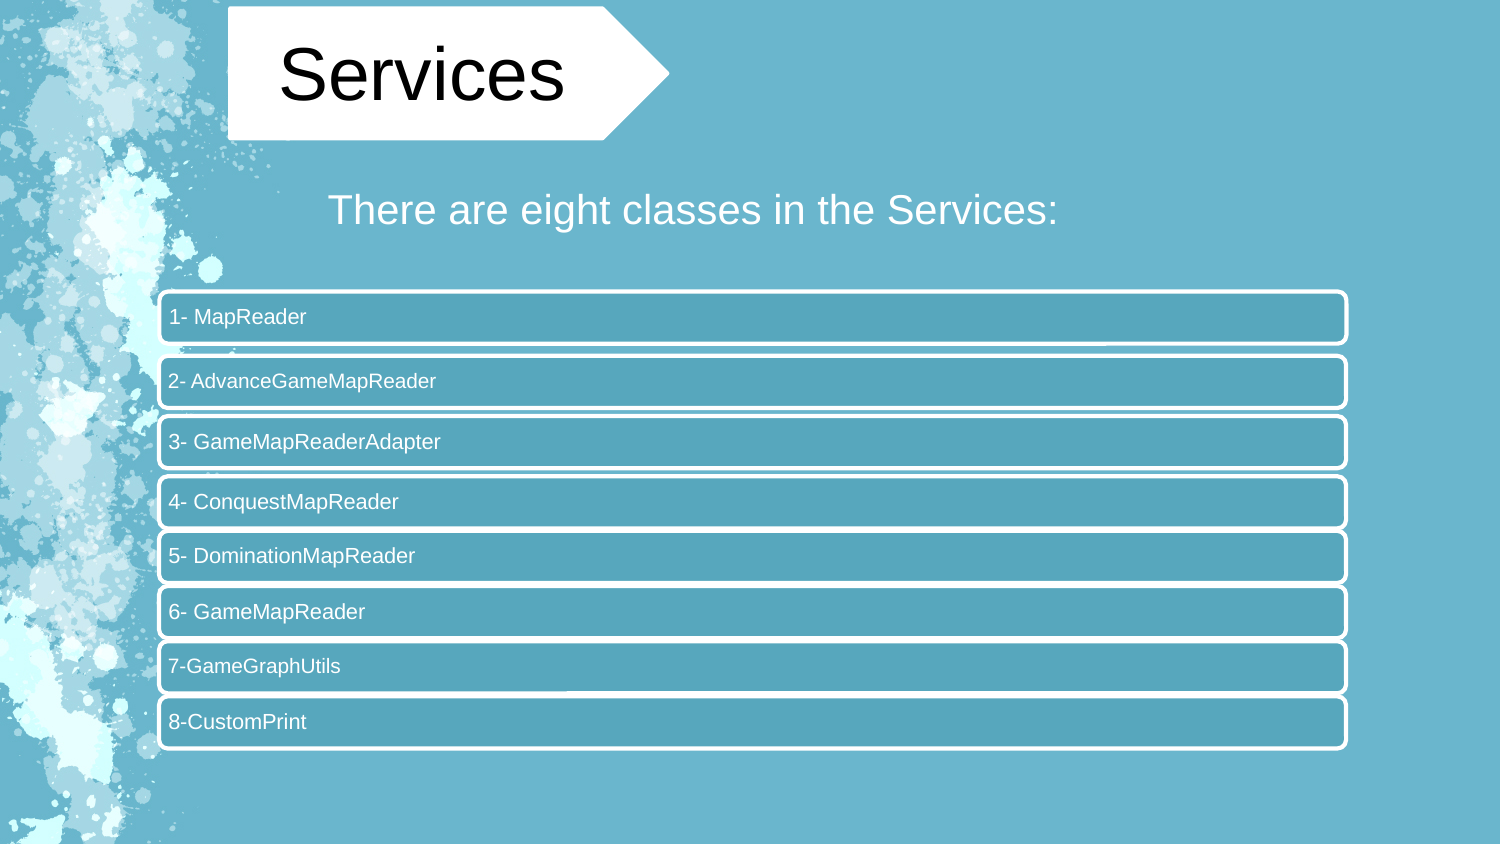

Services
There are eight classes in the Services:

1- MapReader

2- AdvanceGameMapReader

3- GameMapReaderAdapter

4- ConquestMapReader

5- DominationMapReader

6- GameMapReader

7-GameGraphUtils

8-CustomPrint